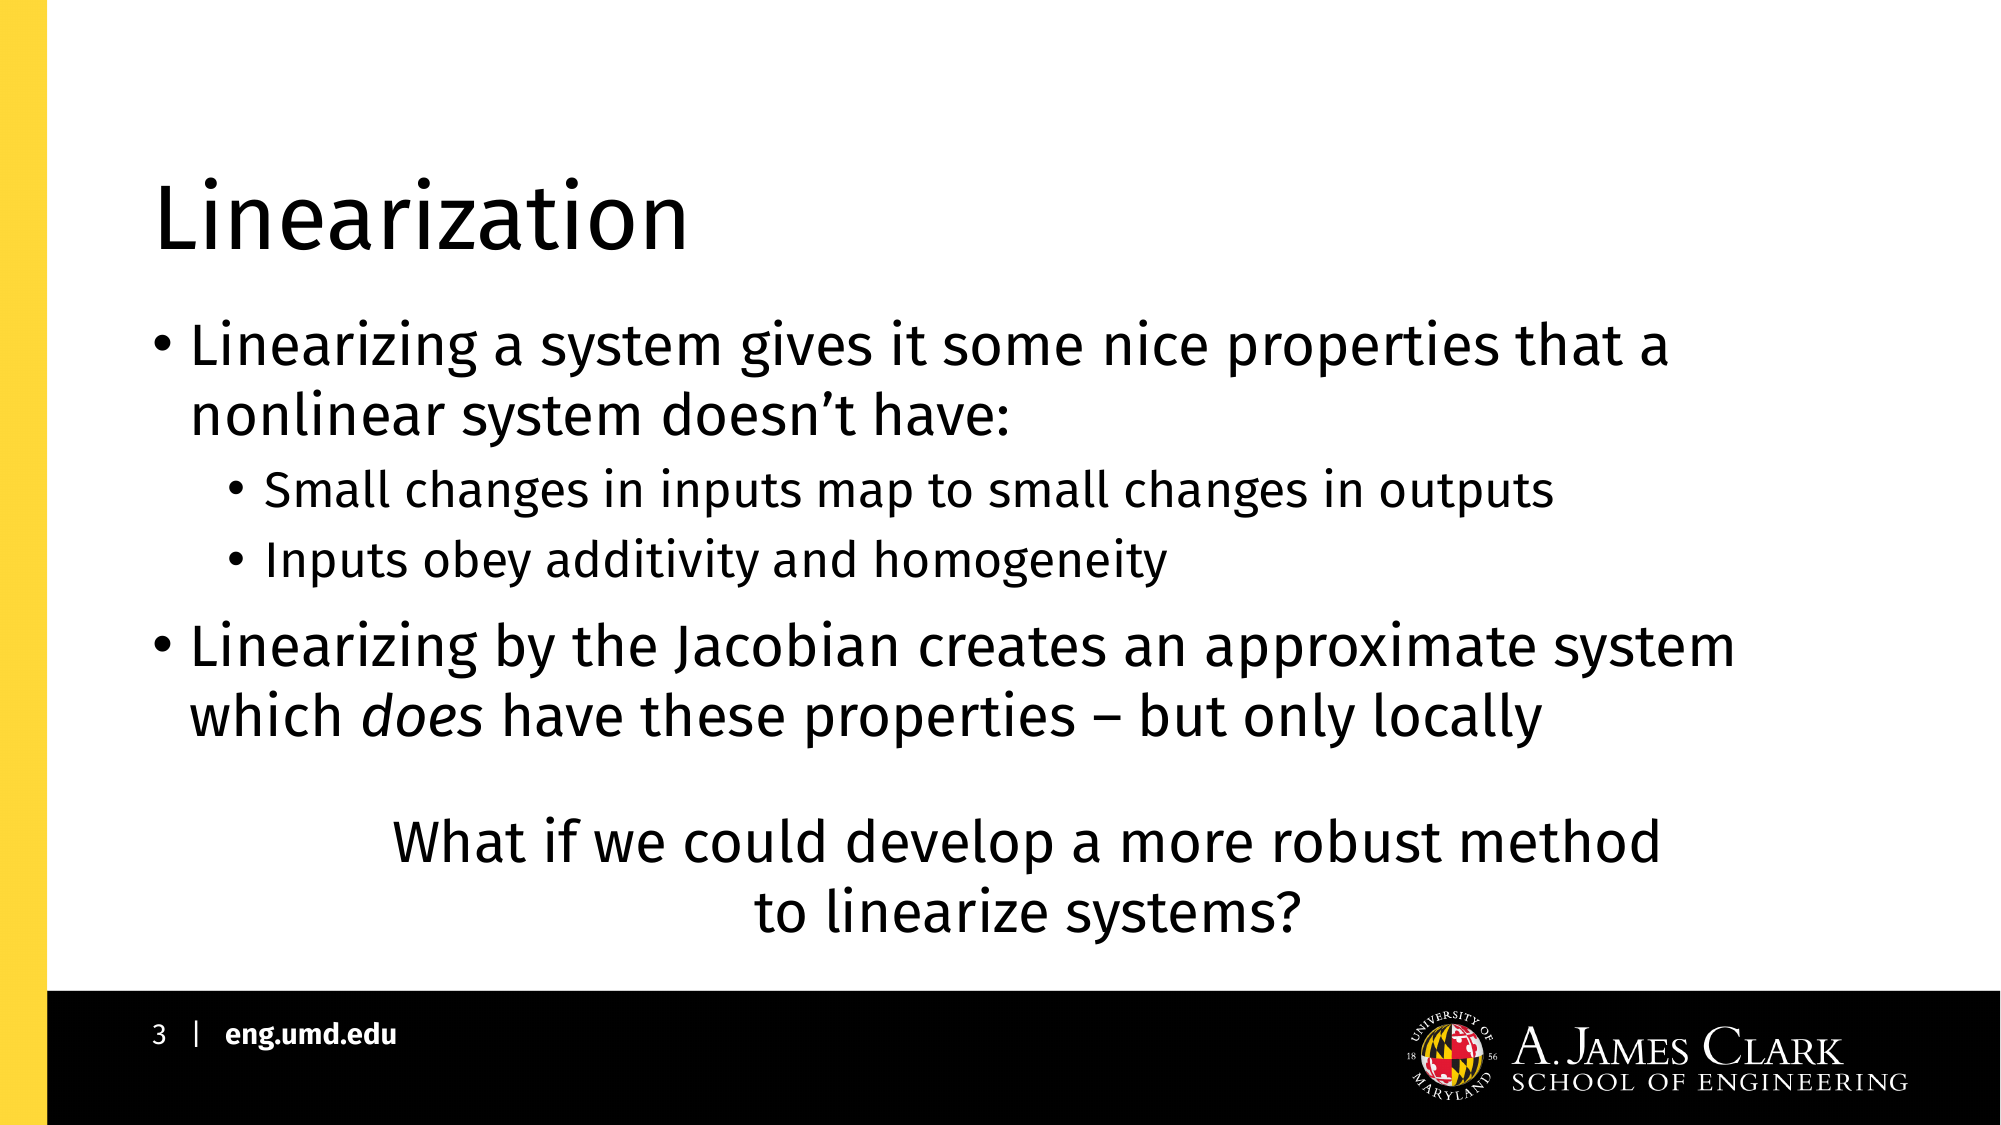

# Linearization
Linearizing a system gives it some nice properties that a nonlinear system doesn’t have:
Small changes in inputs map to small changes in outputs
Inputs obey additivity and homogeneity
Linearizing by the Jacobian creates an approximate system which does have these properties – but only locally

What if we could develop a more robust method to linearize systems?
3   |   eng.umd.edu